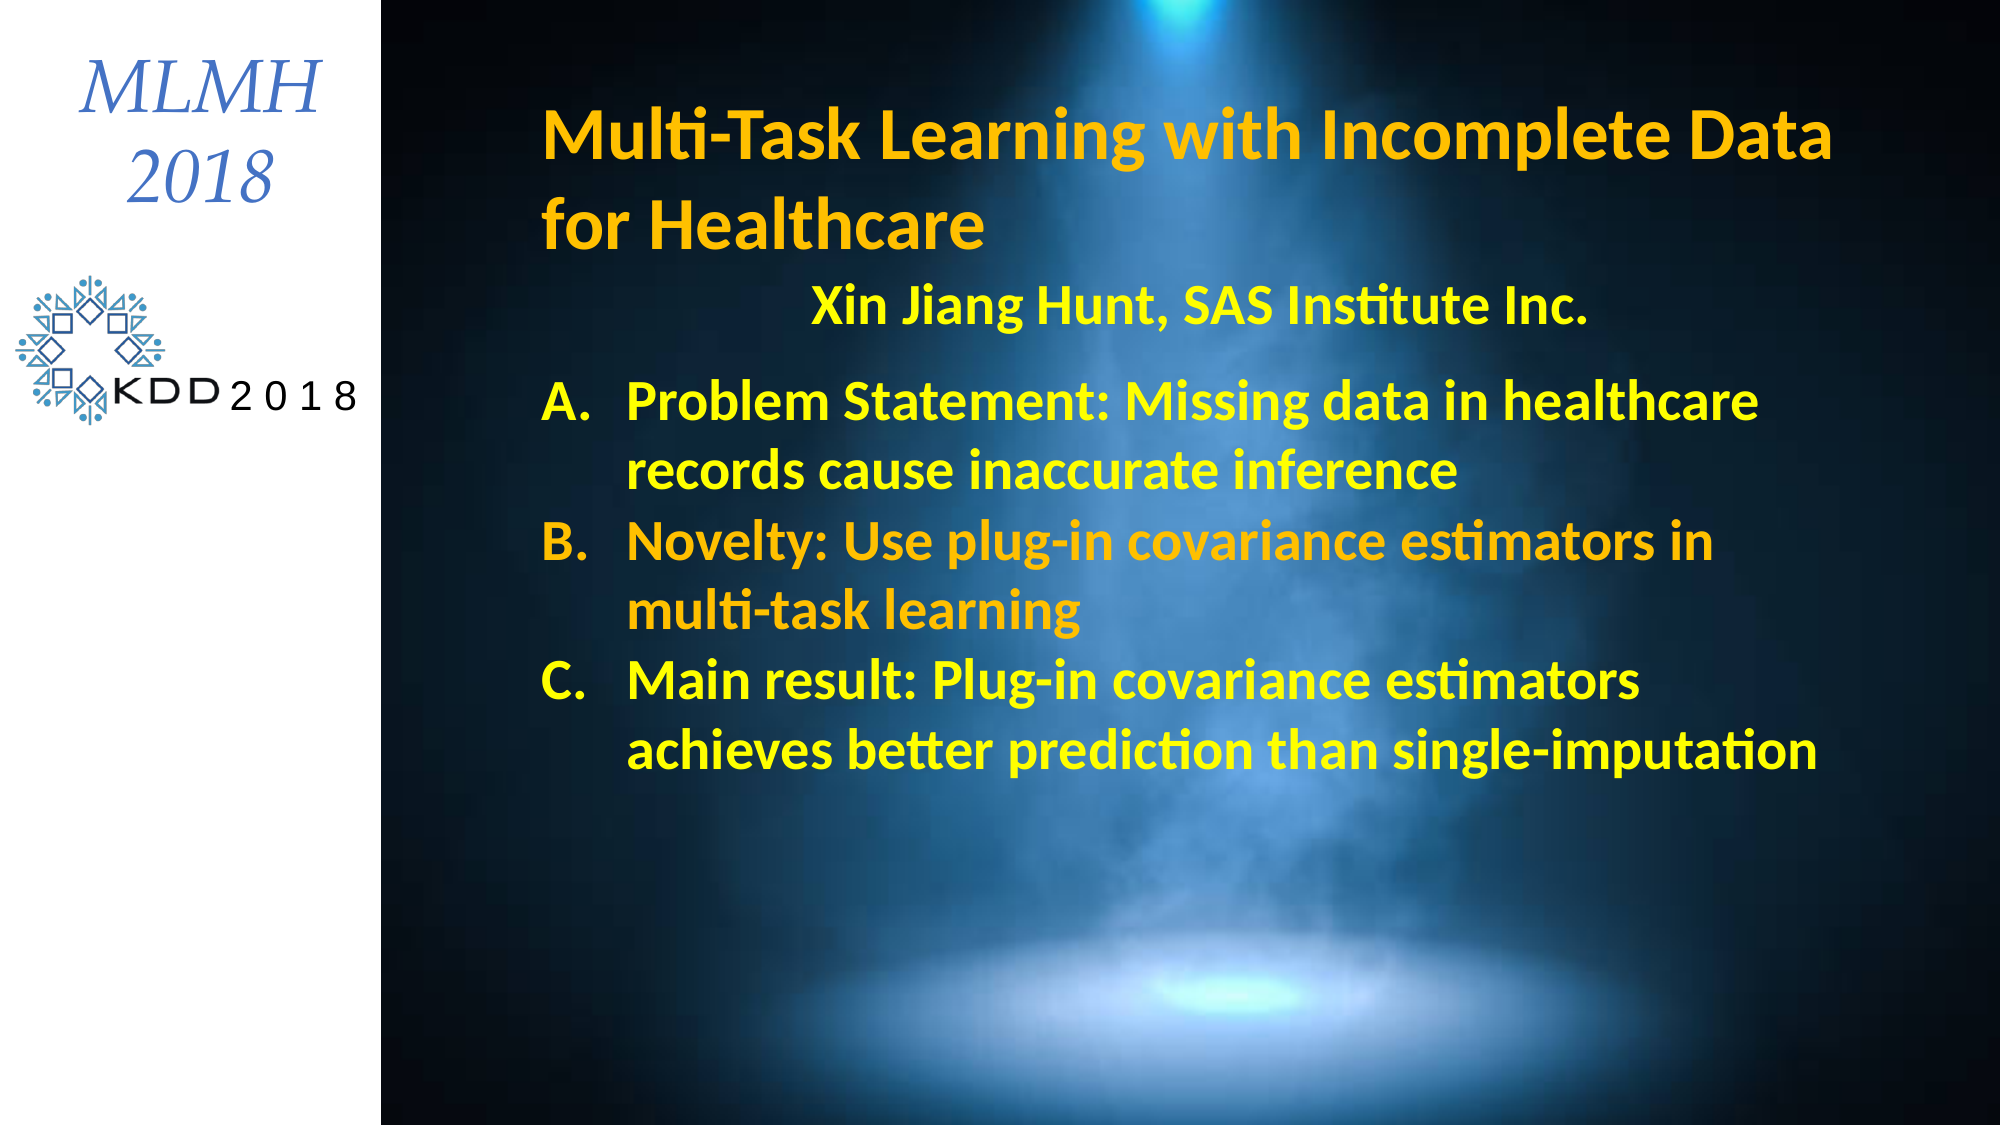

MLMH
2018
Multi-Task Learning with Incomplete Data for Healthcare
Xin Jiang Hunt, SAS Institute Inc.
Problem Statement: Missing data in healthcare records cause inaccurate inference
Novelty: Use plug-in covariance estimators in multi-task learning
Main result: Plug-in covariance estimators achieves better prediction than single-imputation